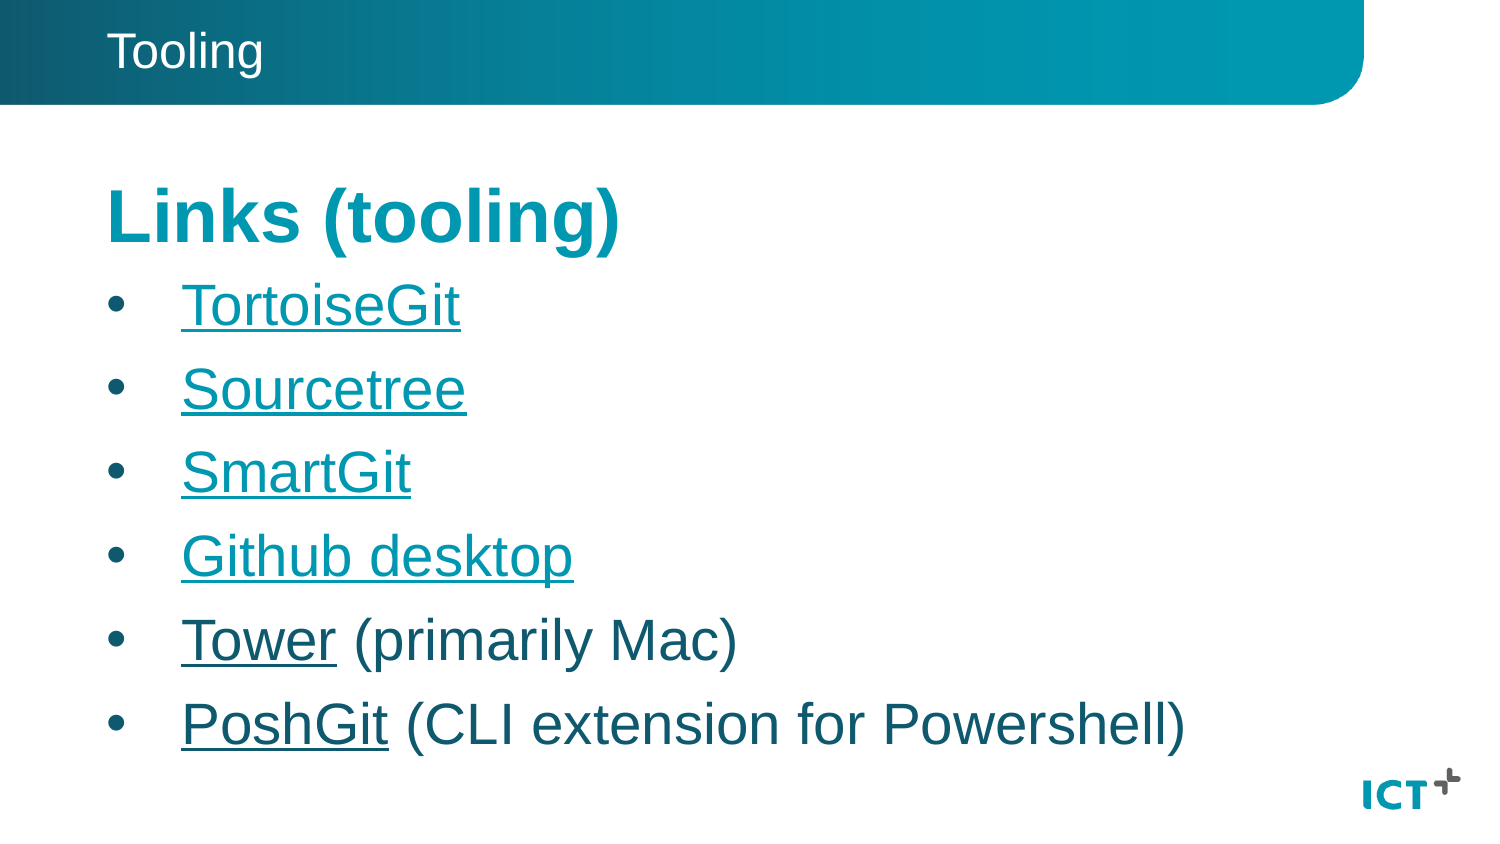

Tooling

# Links (tooling)
TortoiseGit
Sourcetree
SmartGit
Github desktop
Tower (primarily Mac)
PoshGit (CLI extension for Powershell)